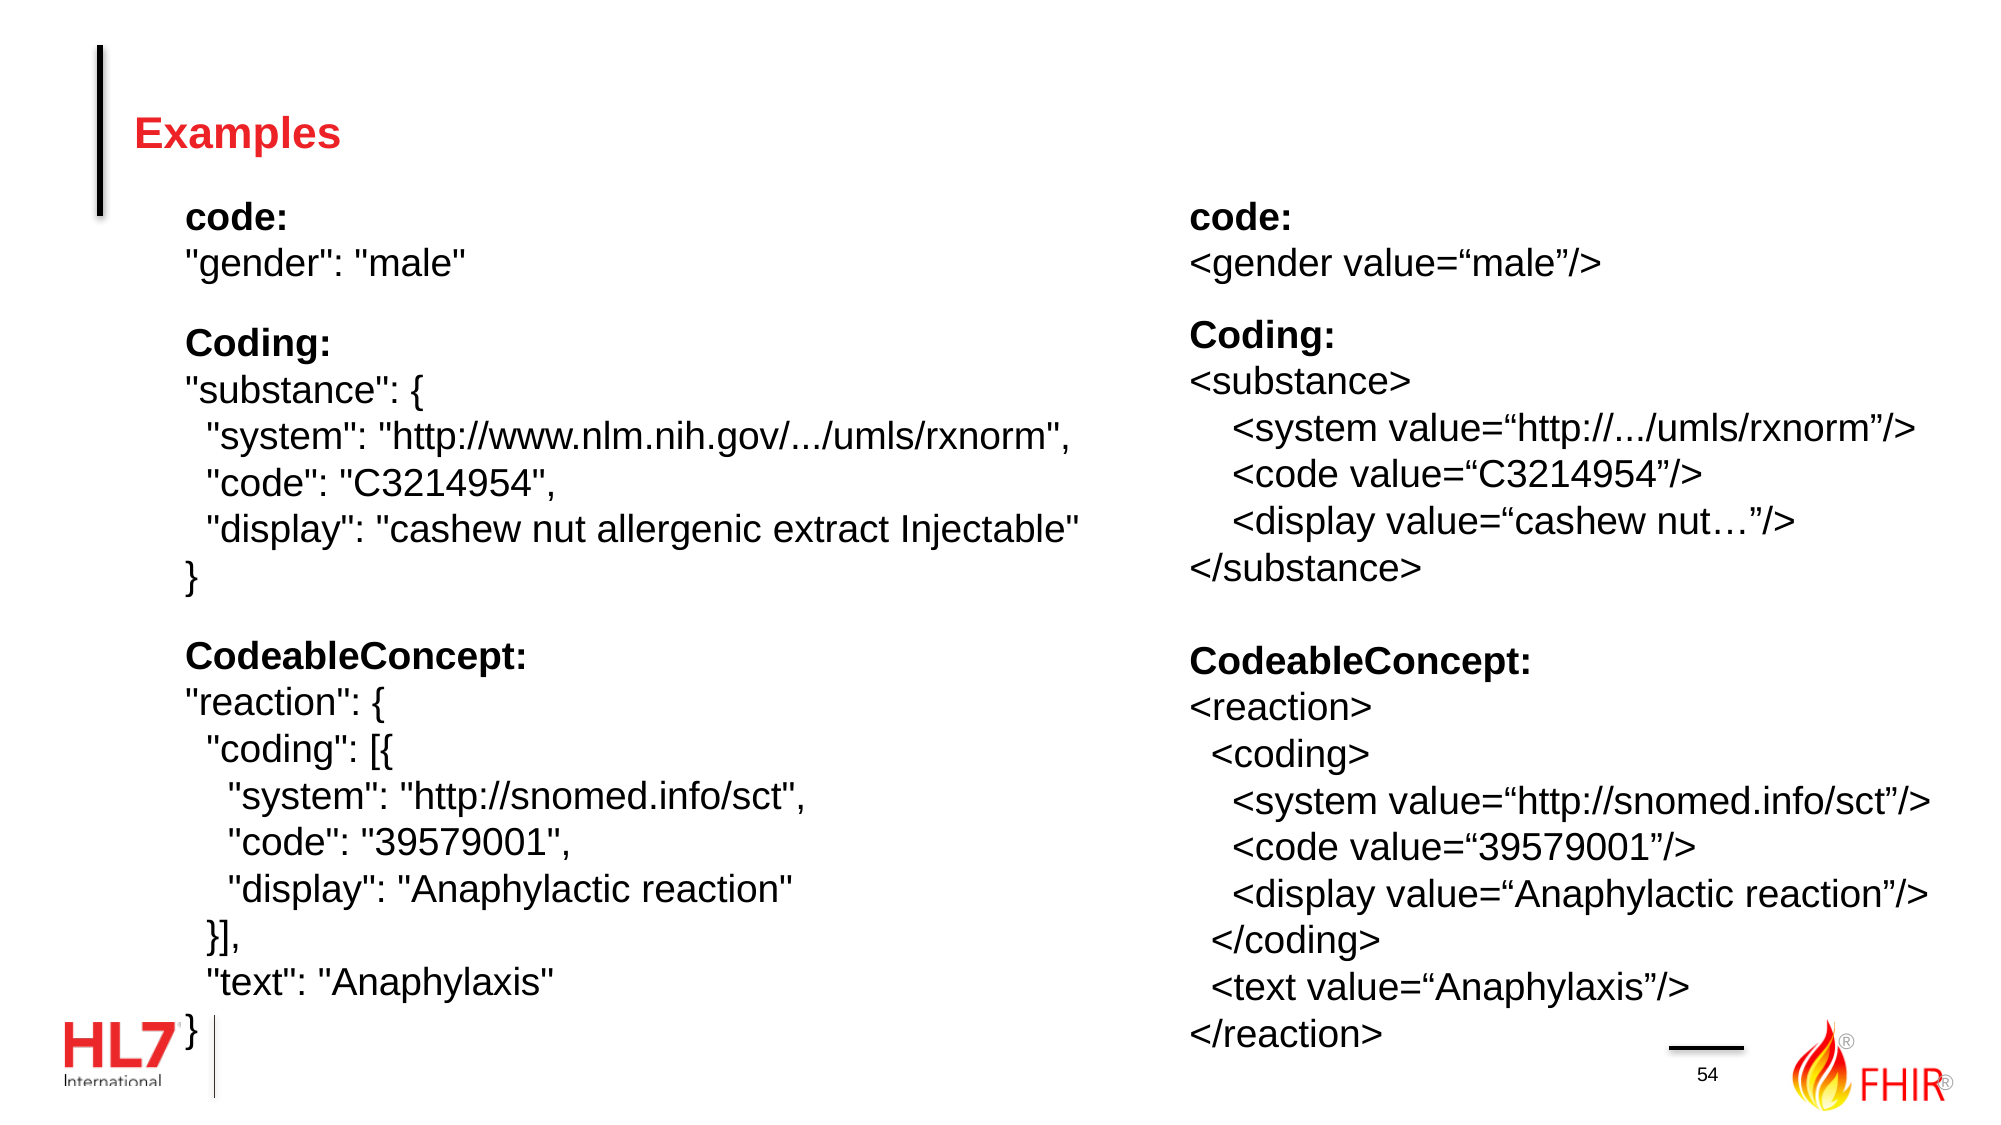

# Examples
code:
"gender": "male"
Coding:
"substance": {
  "system": "http://www.nlm.nih.gov/.../umls/rxnorm",
  "code": "C3214954",
  "display": "cashew nut allergenic extract Injectable"
}
CodeableConcept:
"reaction": {
  "coding": [{
    "system": "http://snomed.info/sct",
    "code": "39579001",
    "display": "Anaphylactic reaction"
  }],
  "text": "Anaphylaxis"
}
code:
<gender value=“male”/>
Coding:
<substance>
    <system value=“http://.../umls/rxnorm”/>
    <code value=“C3214954”/>
    <display value=“cashew nut…”/>
</substance>
CodeableConcept:
<reaction>
  <coding>
    <system value=“http://snomed.info/sct”/>
    <code value=“39579001”/>
    <display value=“Anaphylactic reaction”/>
  </coding>
  <text value=“Anaphylaxis”/>
</reaction>

54